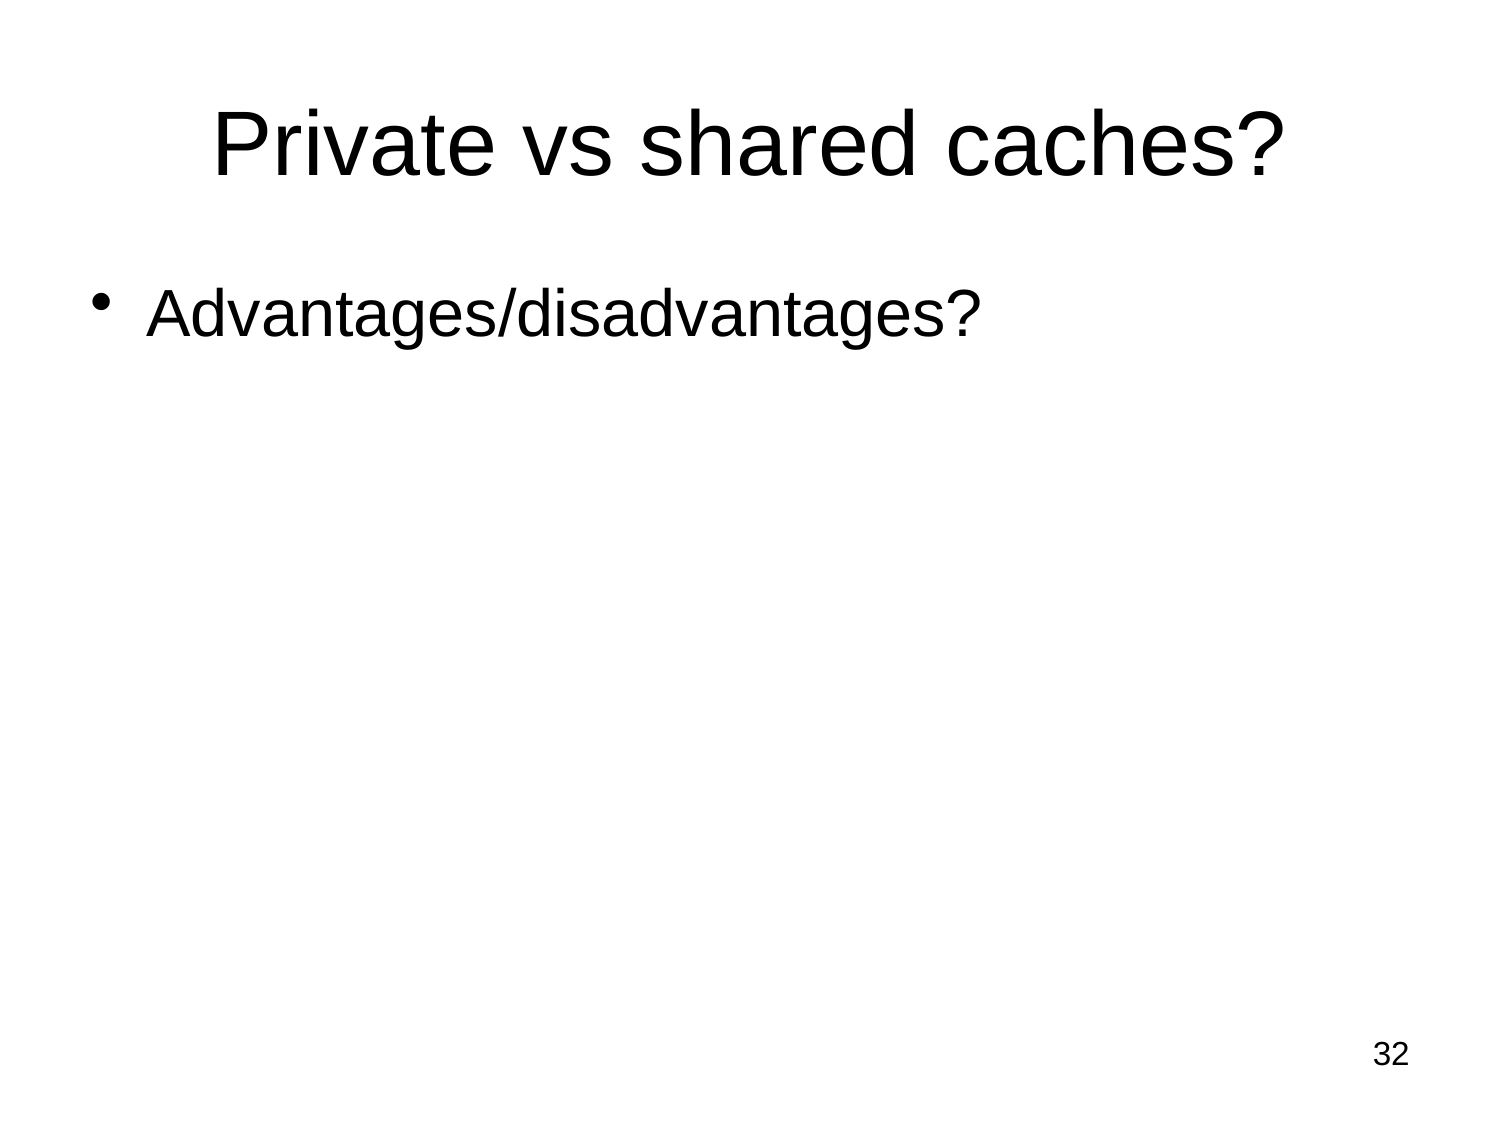

# Private vs shared caches?
Advantages/disadvantages?
32